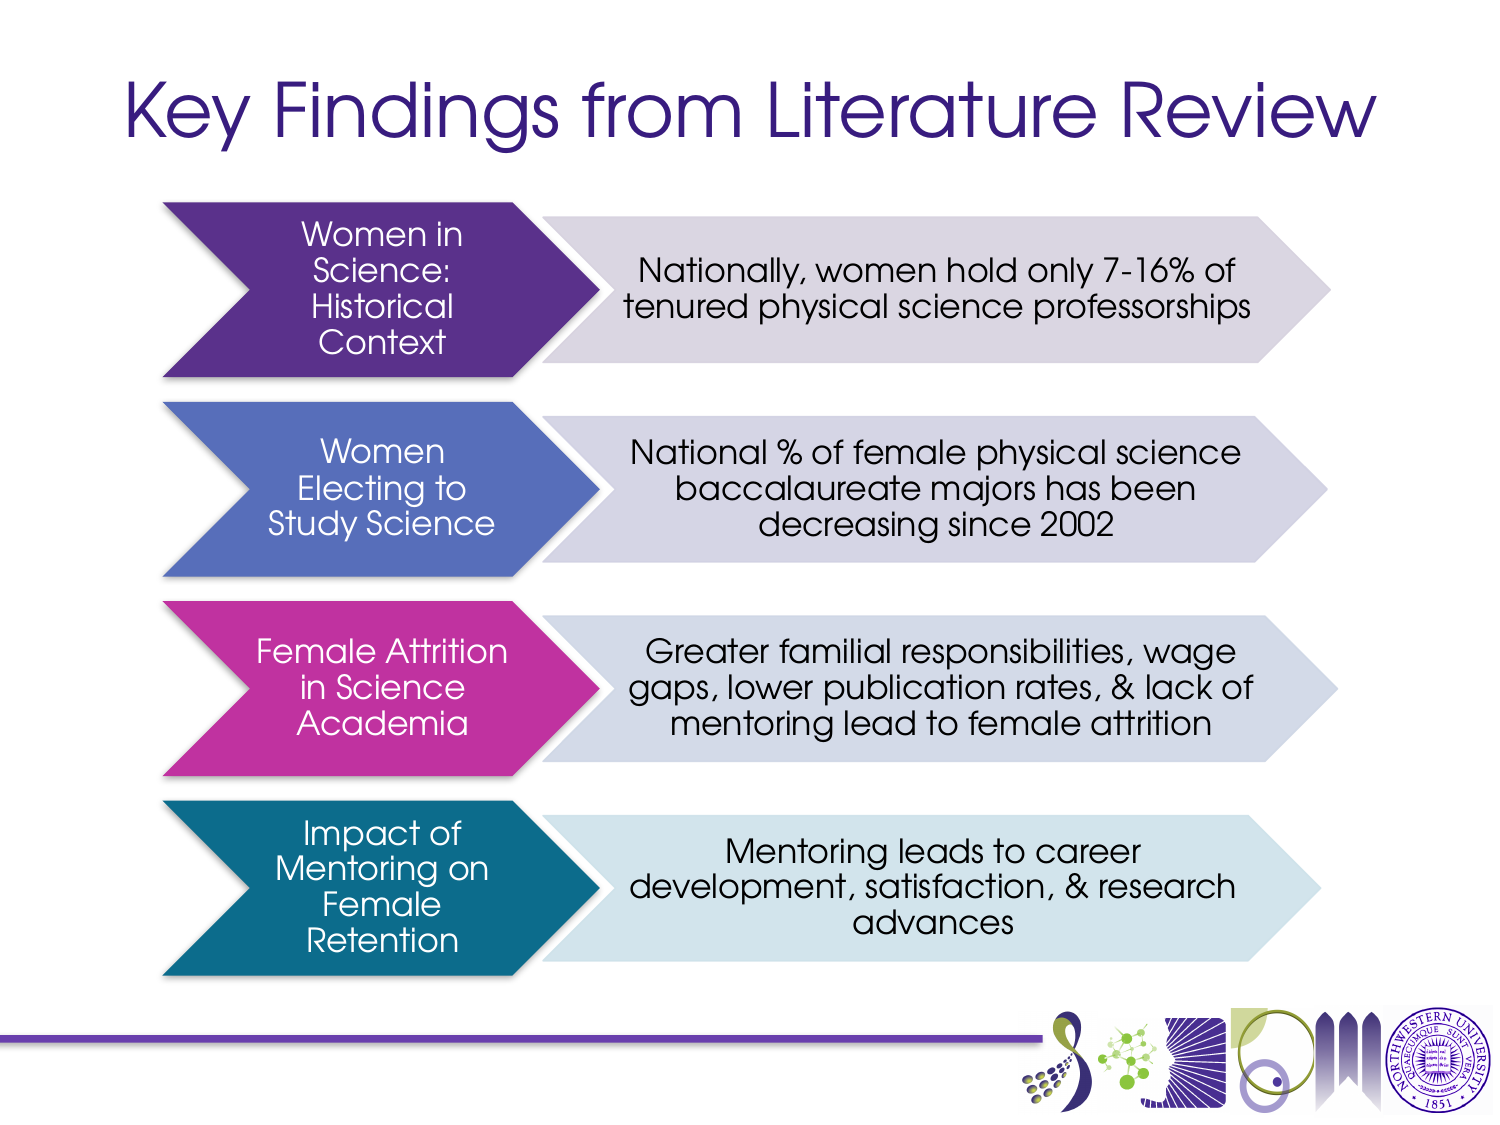

Key Findings from Literature Review
Women in Science: Historical Context
Nationally, women hold only 7-16% of tenured physical science professorships
Women Electing to Study Science
National % of female physical science baccalaureate majors has been decreasing since 2002
Female Attrition in Science Academia
Greater familial responsibilities, wage gaps, lower publication rates, & lack of mentoring lead to female attrition
Impact of Mentoring on Female Retention
Mentoring leads to career development, satisfaction, & research advances